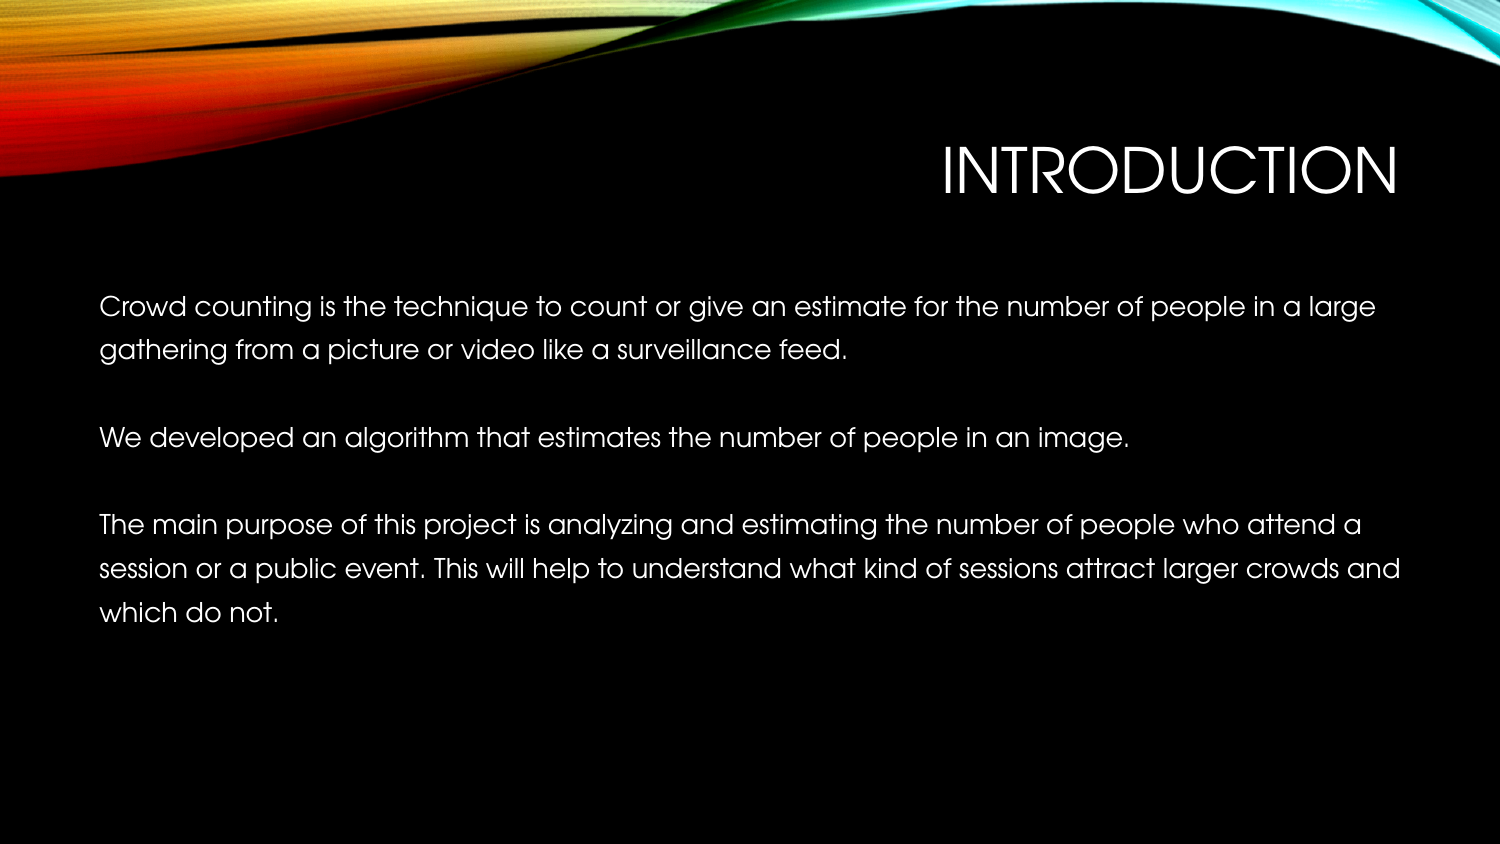

# INTRODUCTION
Crowd counting is the technique to count or give an estimate for the number of people in a large gathering from a picture or video like a surveillance feed.

We developed an algorithm that estimates the number of people in an image.

The main purpose of this project is analyzing and estimating the number of people who attend a session or a public event. This will help to understand what kind of sessions attract larger crowds and which do not.